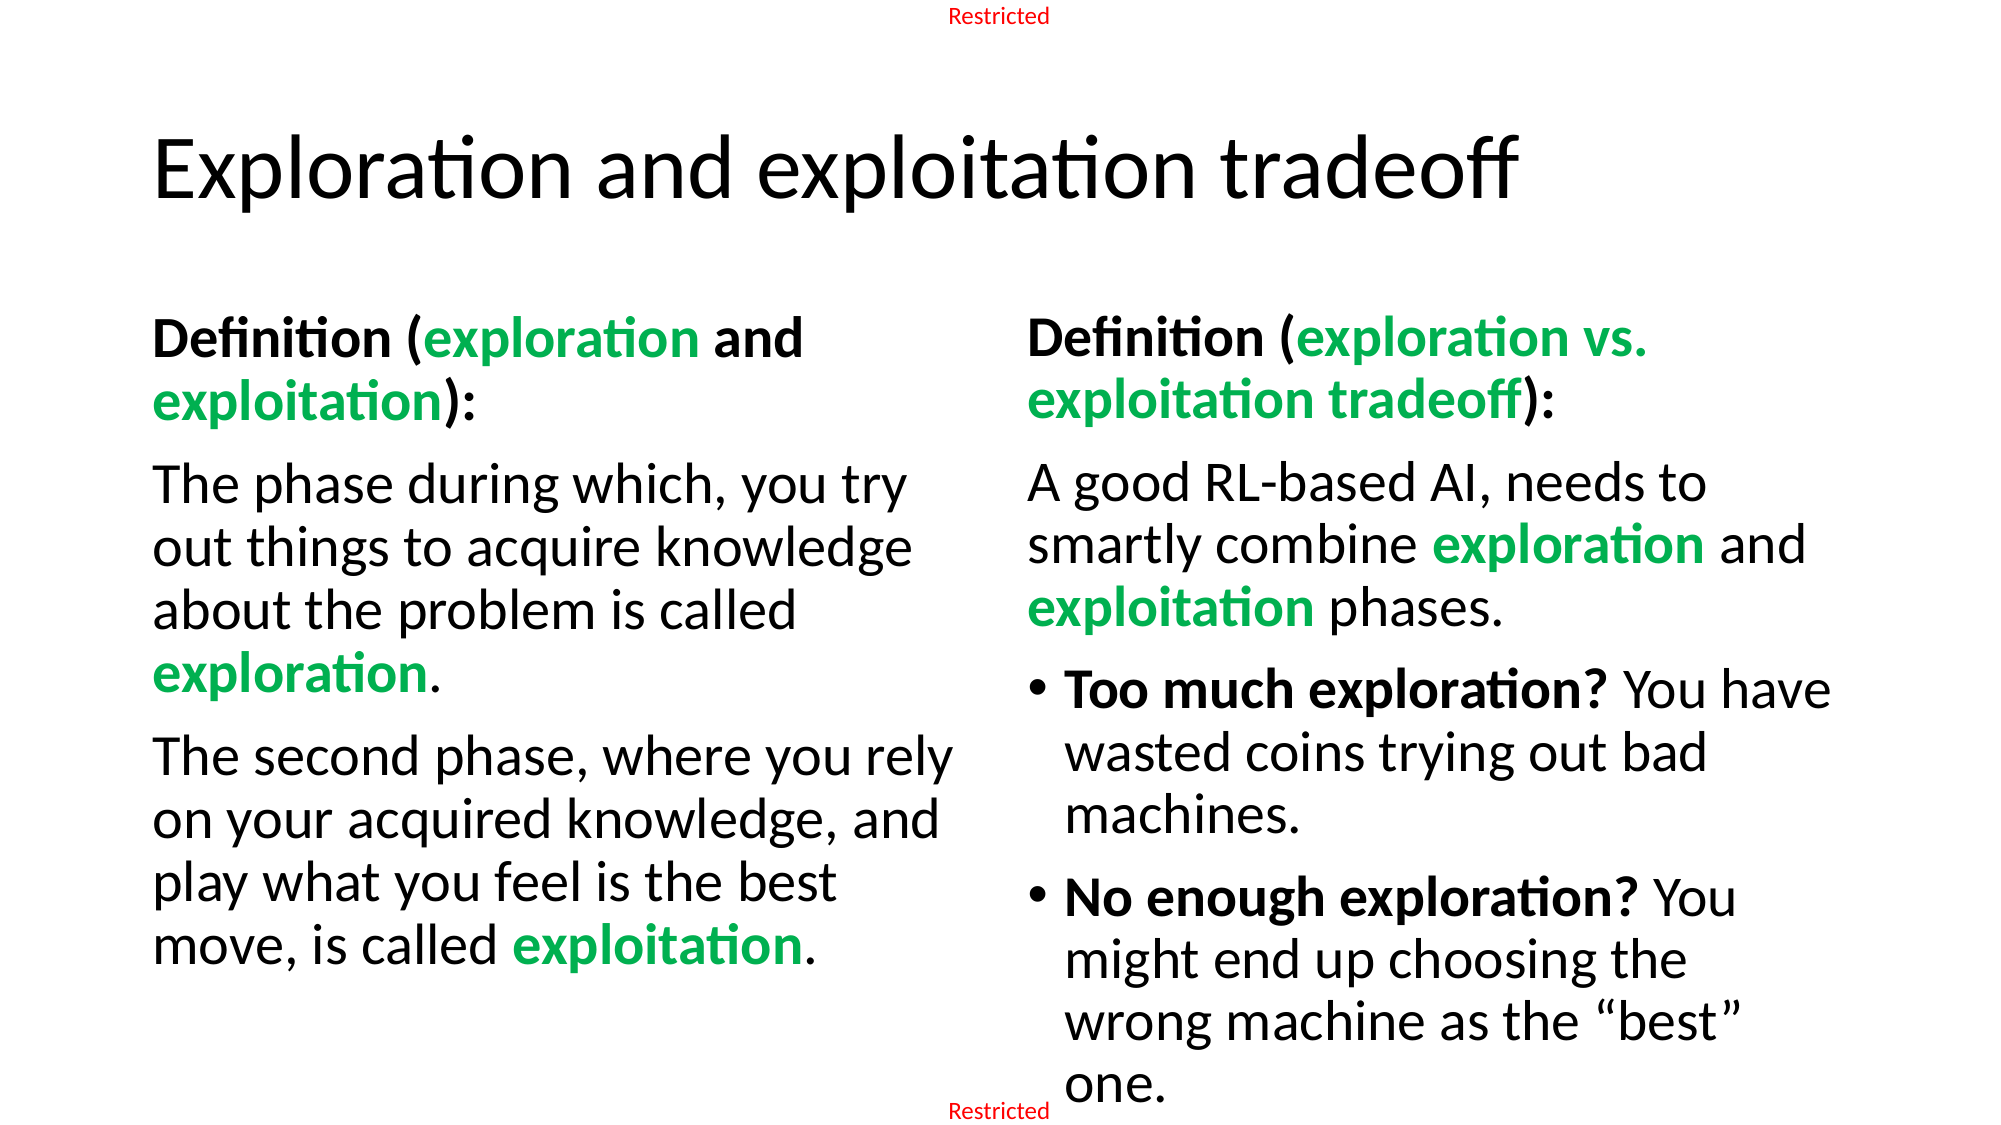

# Exploration and exploitation tradeoff
Definition (exploration vs. exploitation tradeoff):
A good RL-based AI, needs to smartly combine exploration and exploitation phases.
Too much exploration? You have wasted coins trying out bad machines.
No enough exploration? You might end up choosing the wrong machine as the “best” one.

Definition (exploration and exploitation):
The phase during which, you try out things to acquire knowledge about the problem is called exploration.
The second phase, where you rely on your acquired knowledge, and play what you feel is the best move, is called exploitation.